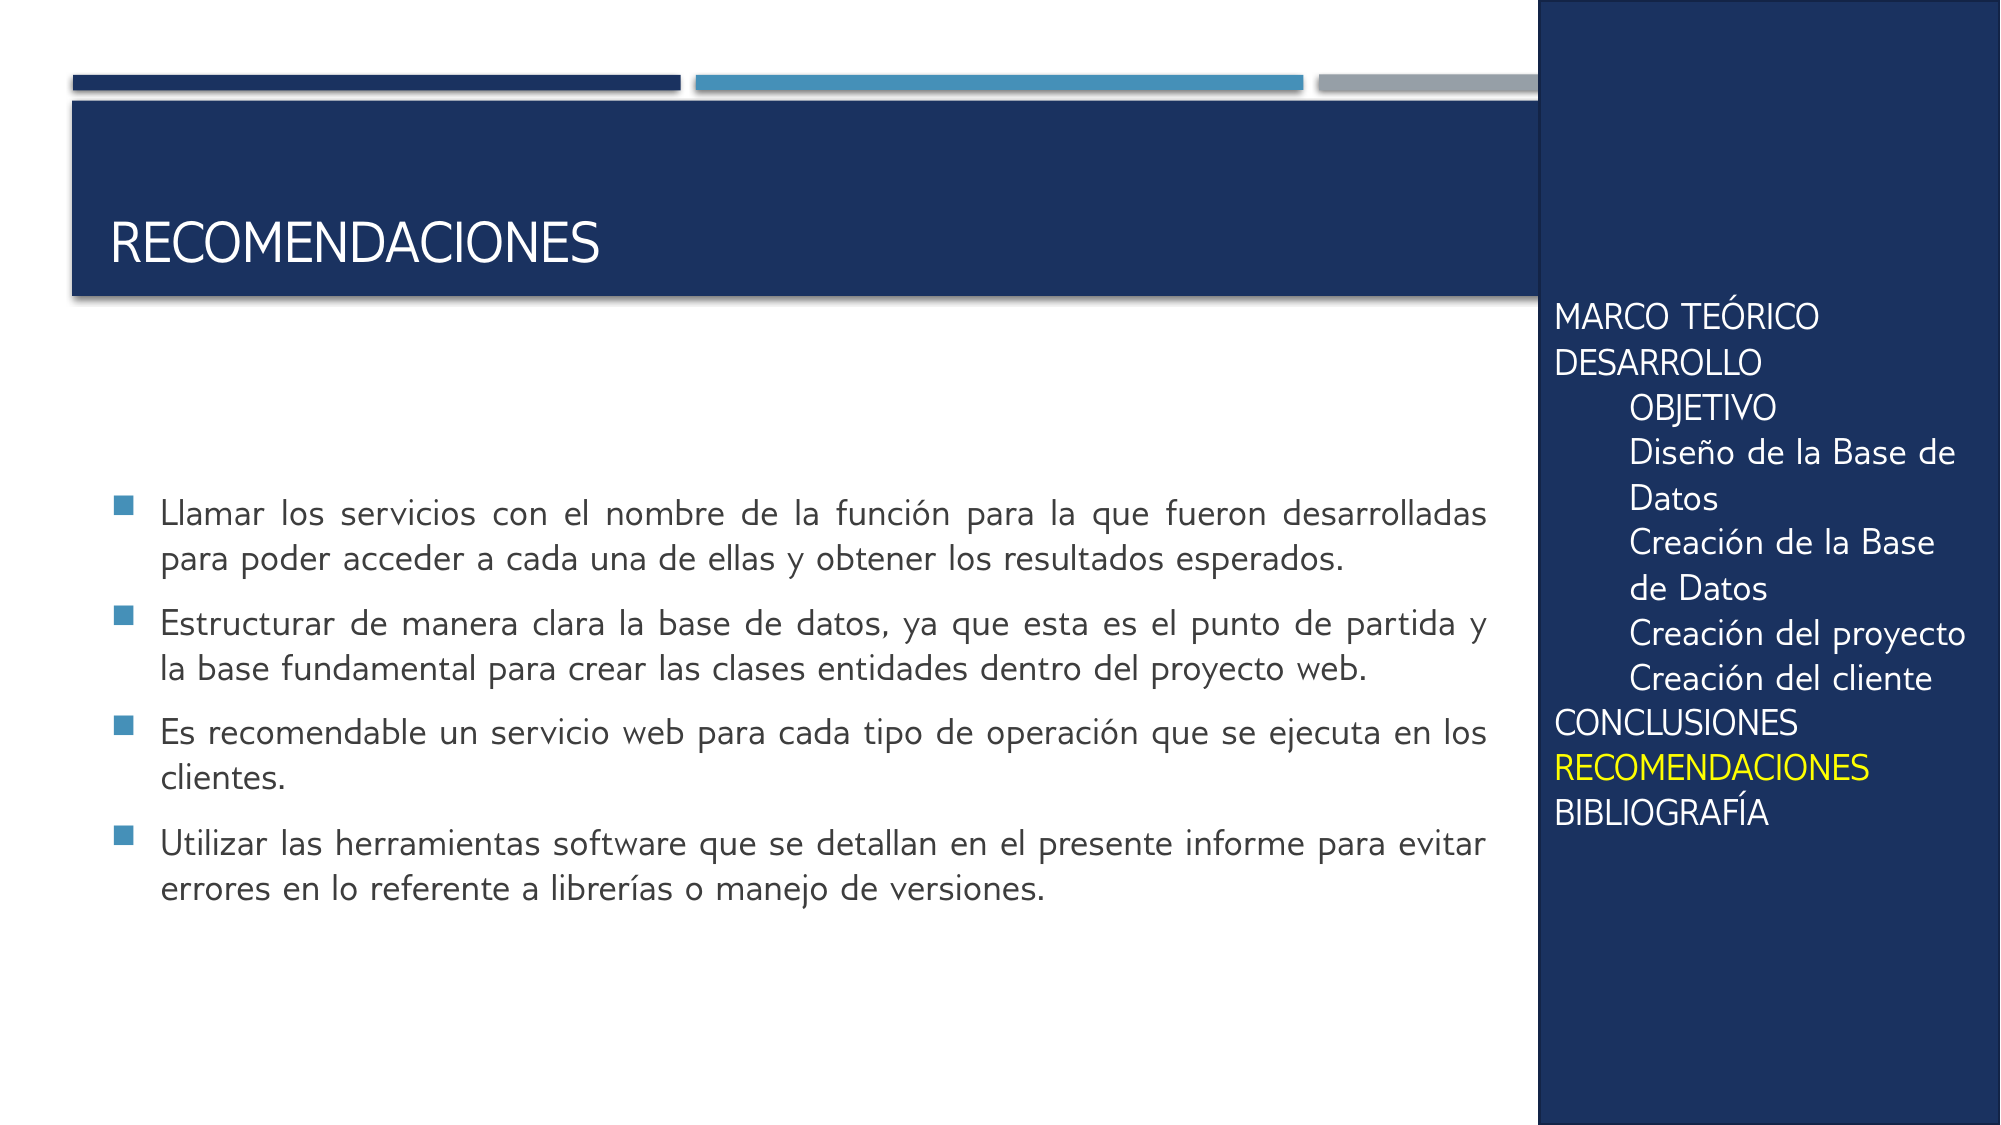

MARCO TEÓRICO
DESARROLLO
OBJETIVO
Diseño de la Base de Datos
Creación de la Base de Datos
Creación del proyecto
Creación del cliente
CONCLUSIONES
RECOMENDACIONES
BIBLIOGRAFÍA
# Recomendaciones
Llamar los servicios con el nombre de la función para la que fueron desarrolladas para poder acceder a cada una de ellas y obtener los resultados esperados.
Estructurar de manera clara la base de datos, ya que esta es el punto de partida y la base fundamental para crear las clases entidades dentro del proyecto web.
Es recomendable un servicio web para cada tipo de operación que se ejecuta en los clientes.
Utilizar las herramientas software que se detallan en el presente informe para evitar errores en lo referente a librerías o manejo de versiones.

50